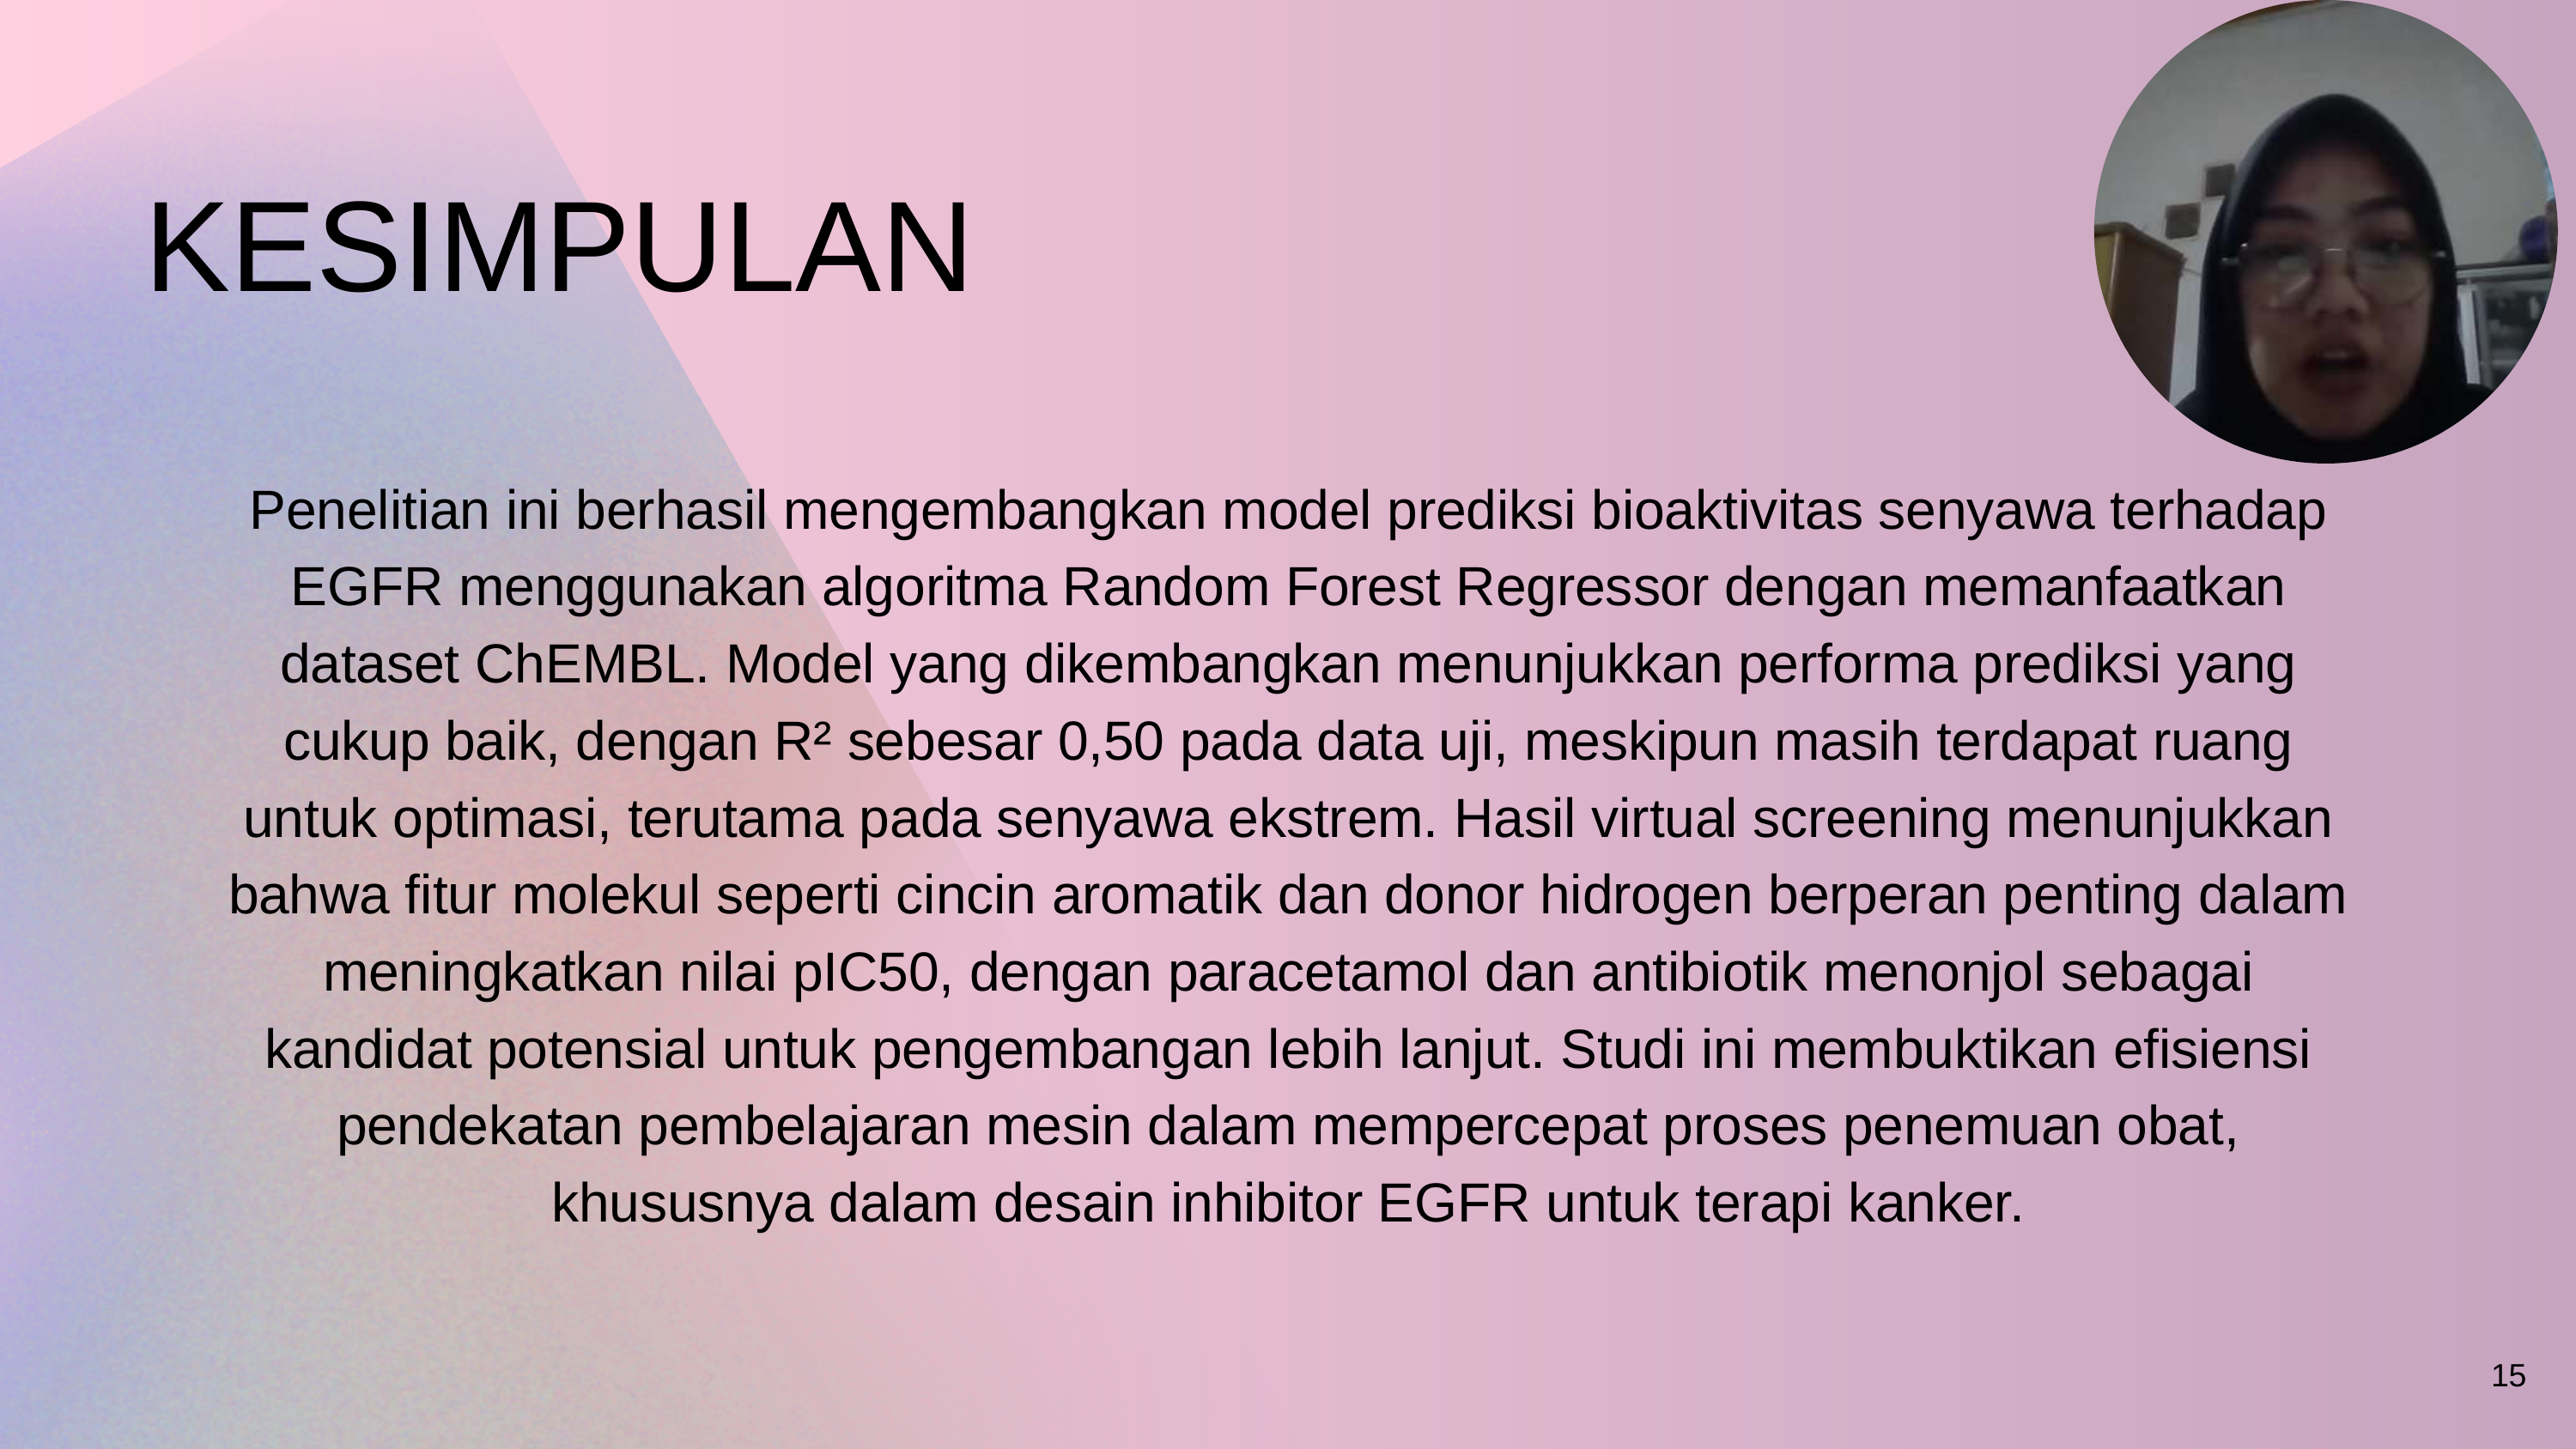

KESIMPULAN

Penelitian ini berhasil mengembangkan model prediksi bioaktivitas senyawa terhadap EGFR menggunakan algoritma Random Forest Regressor dengan memanfaatkan dataset ChEMBL. Model yang dikembangkan menunjukkan performa prediksi yang cukup baik, dengan R² sebesar 0,50 pada data uji, meskipun masih terdapat ruang untuk optimasi, terutama pada senyawa ekstrem. Hasil virtual screening menunjukkan bahwa fitur molekul seperti cincin aromatik dan donor hidrogen berperan penting dalam meningkatkan nilai pIC50, dengan paracetamol dan antibiotik menonjol sebagai kandidat potensial untuk pengembangan lebih lanjut. Studi ini membuktikan efisiensi pendekatan pembelajaran mesin dalam mempercepat proses penemuan obat, khususnya dalam desain inhibitor EGFR untuk terapi kanker.

15